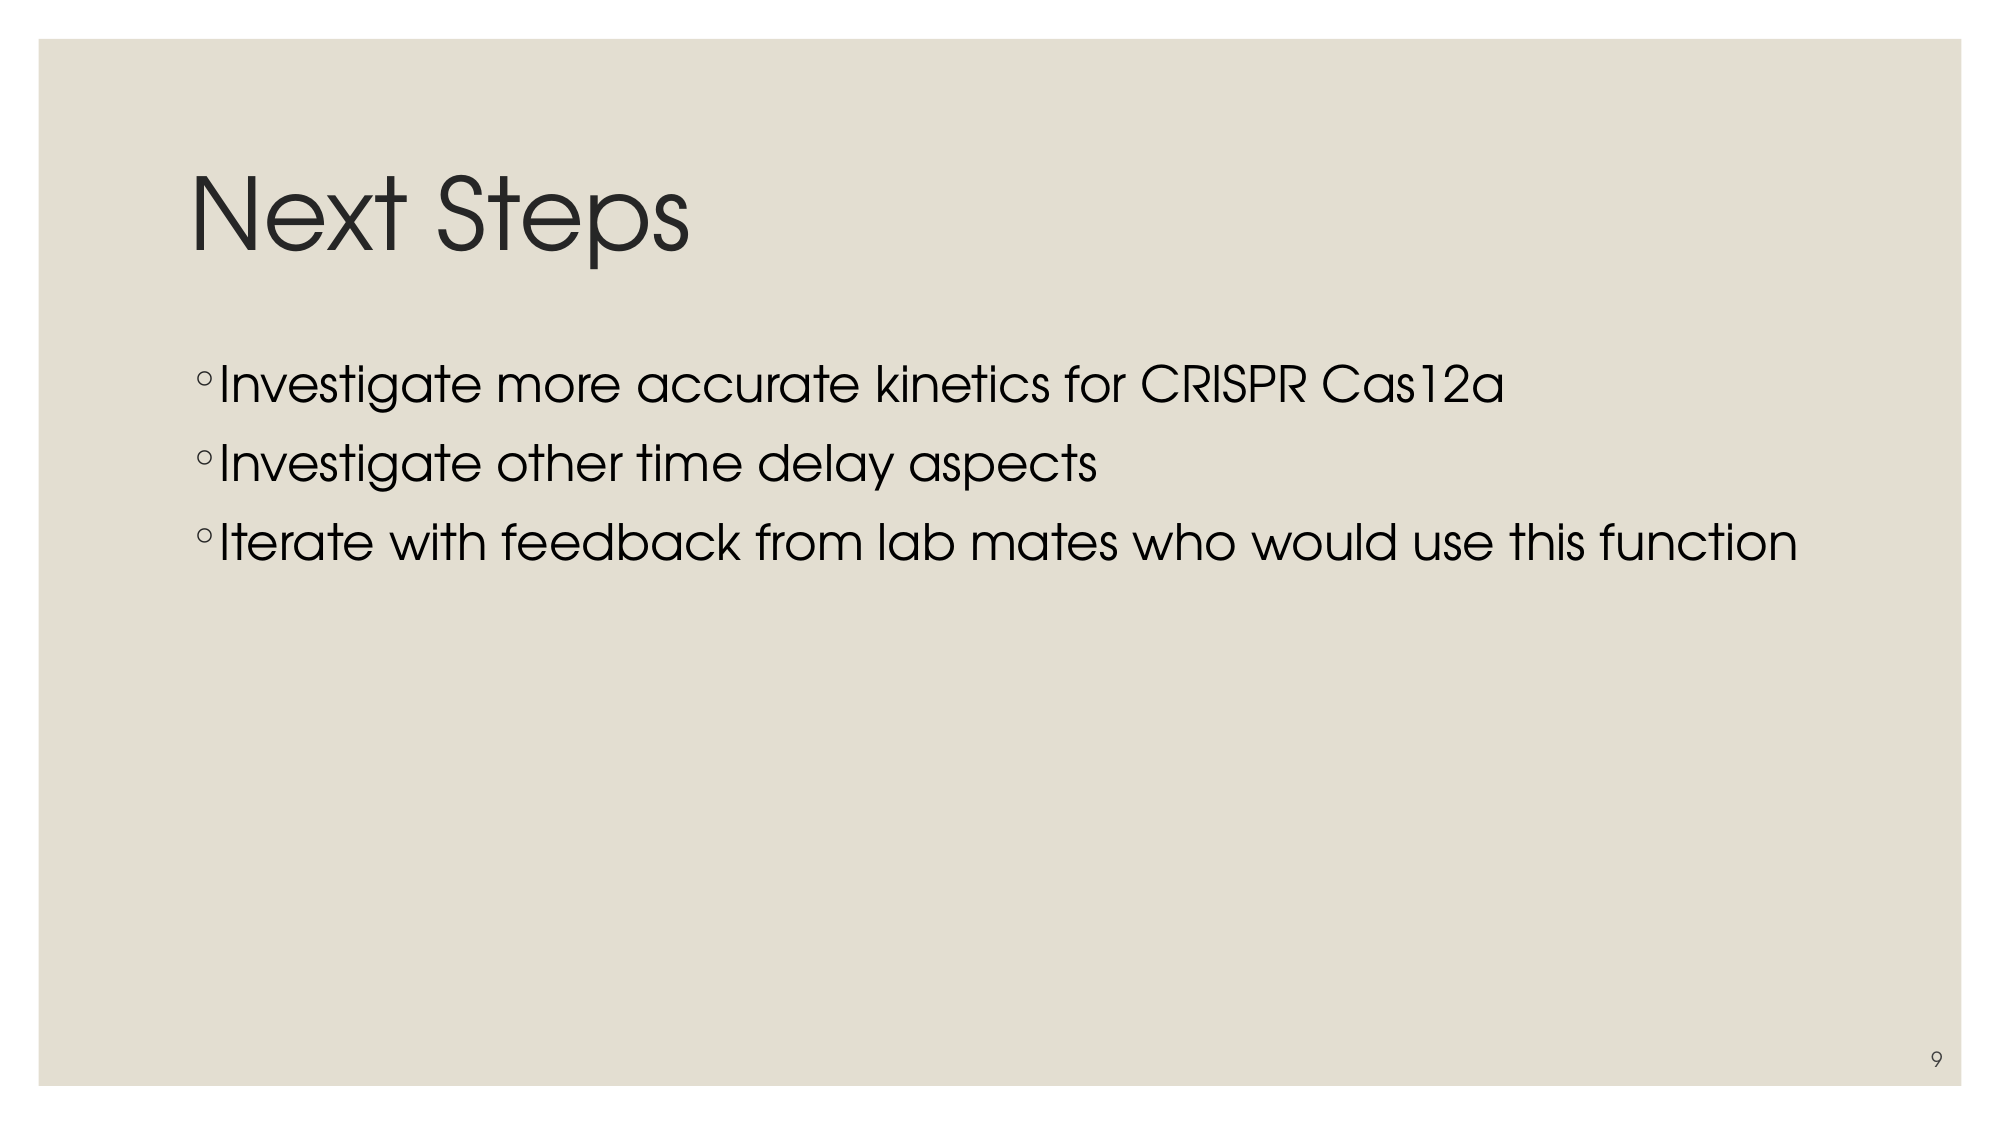

# Next Steps
Investigate more accurate kinetics for CRISPR Cas12a
Investigate other time delay aspects
Iterate with feedback from lab mates who would use this function
9